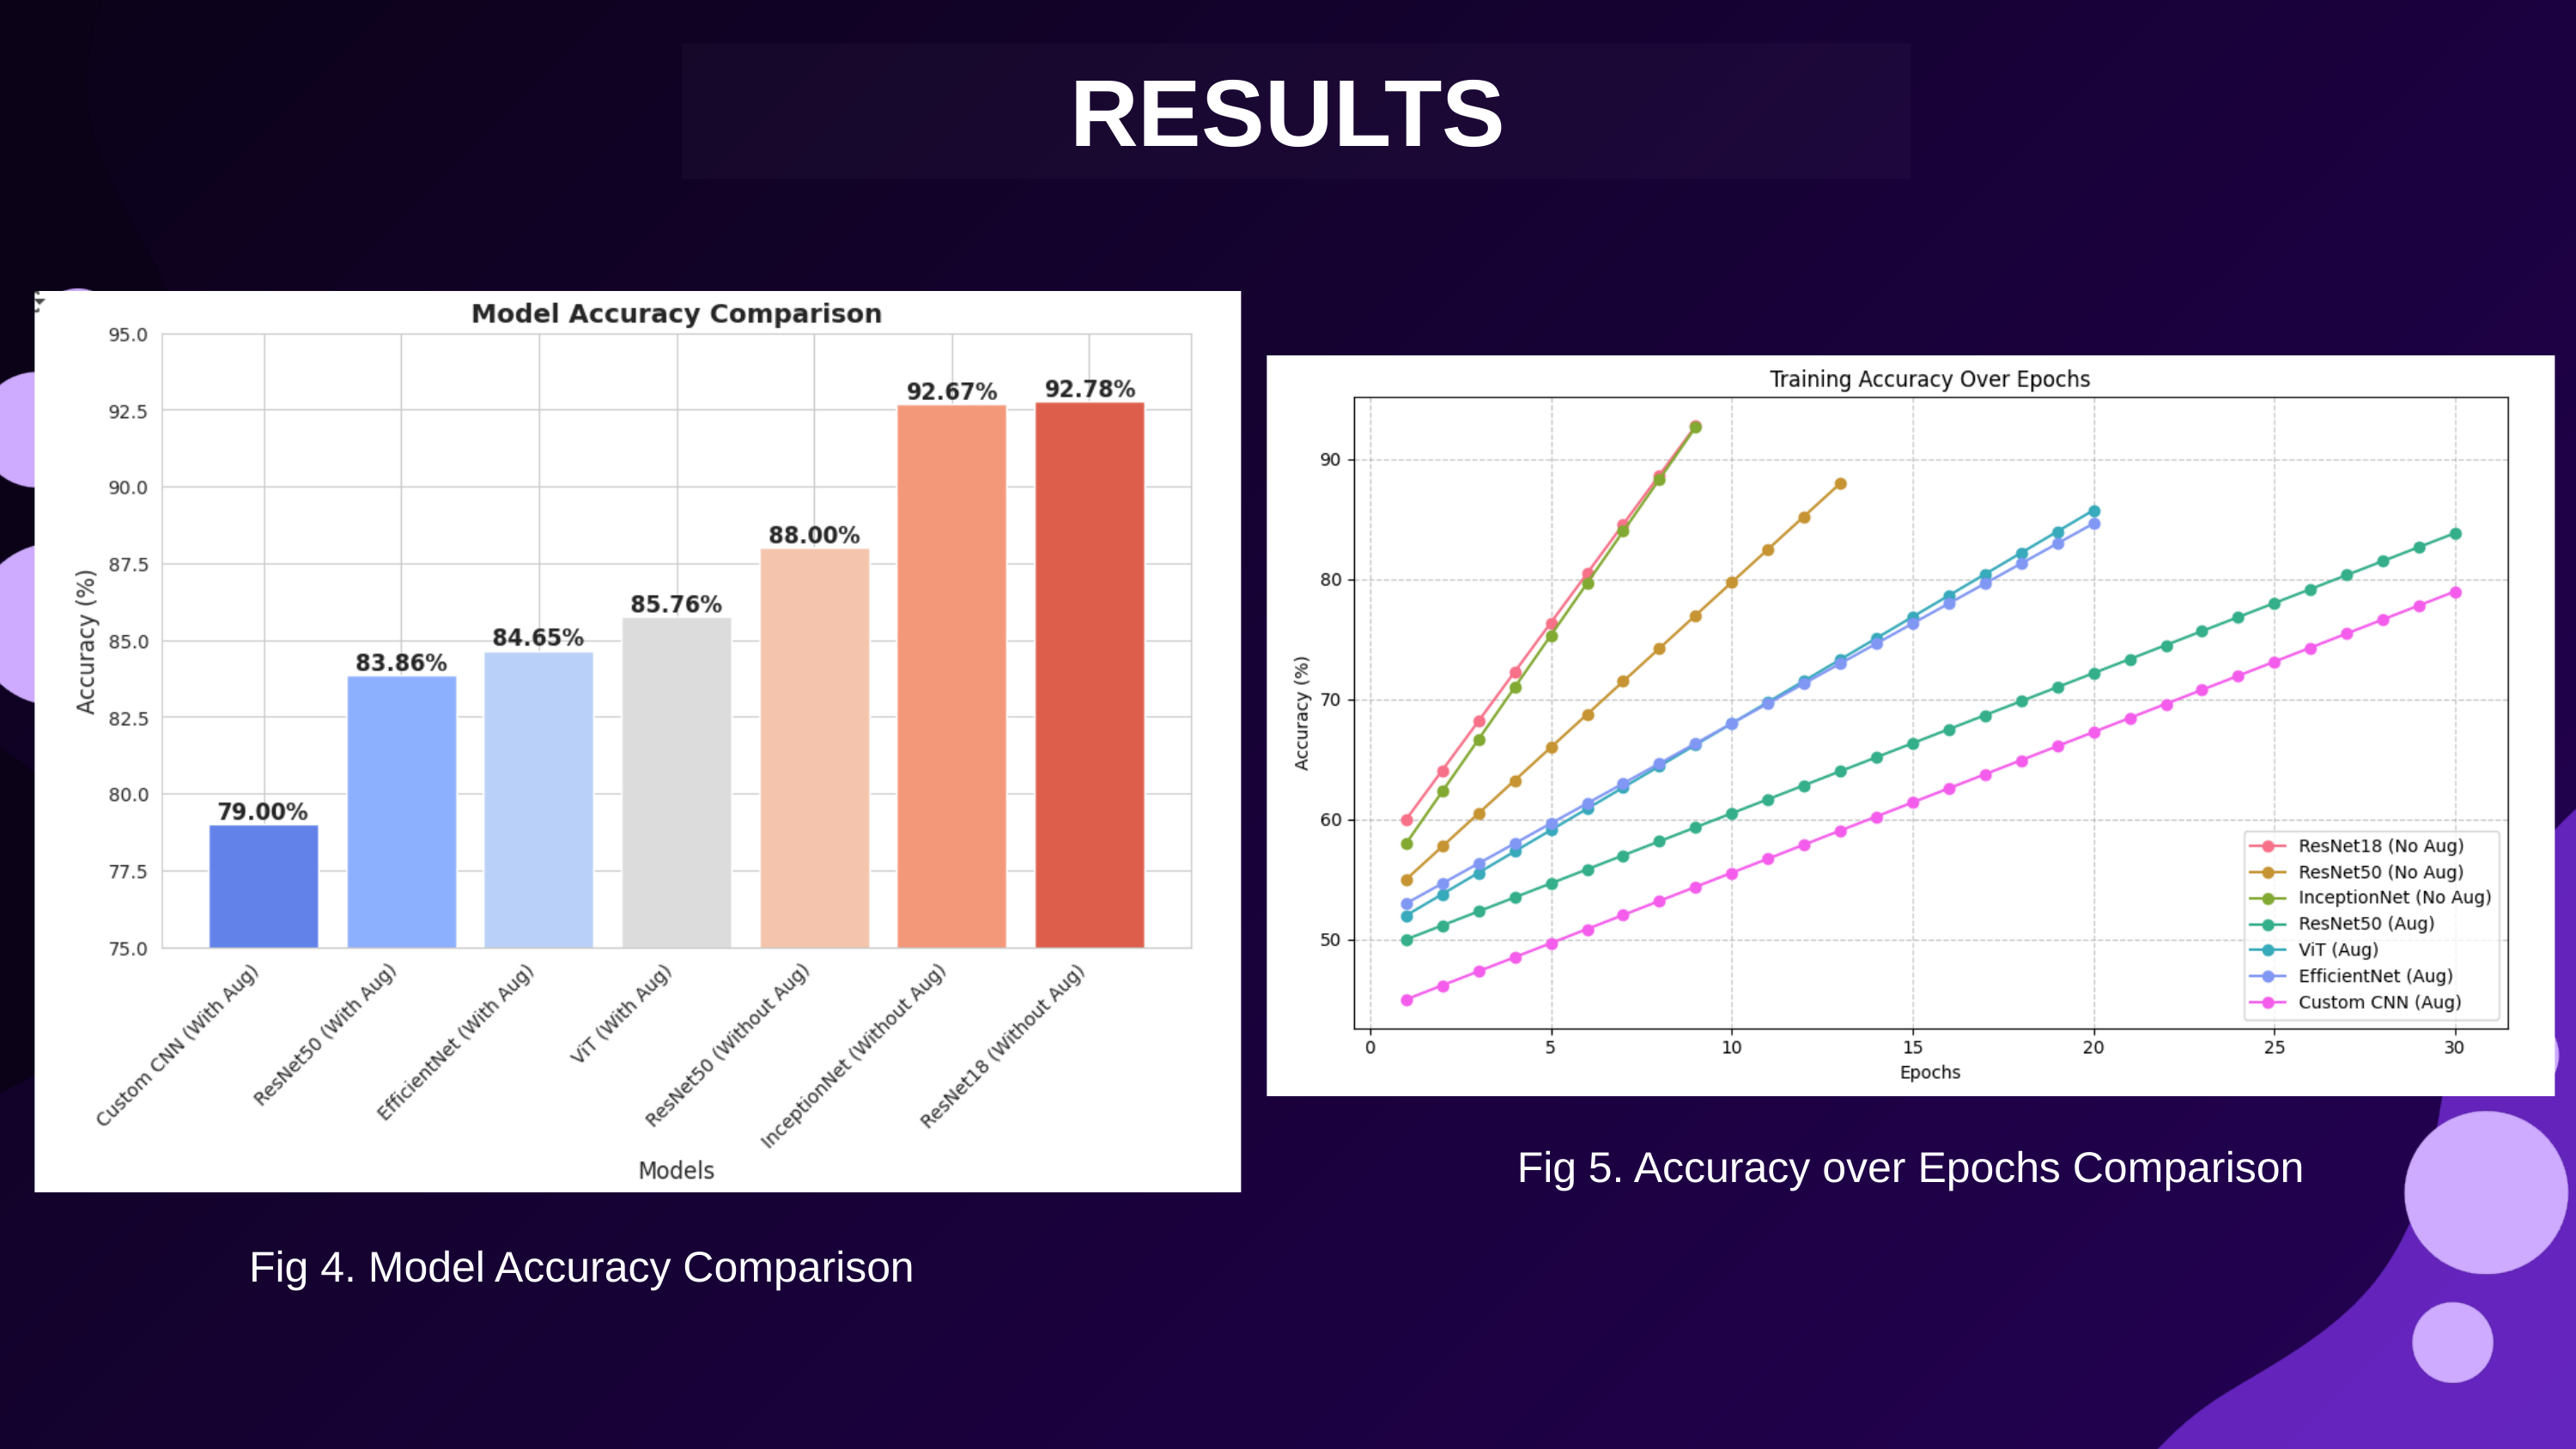

RESULTS

Fig 5. Accuracy over Epochs Comparison
Fig 4. Model Accuracy Comparison